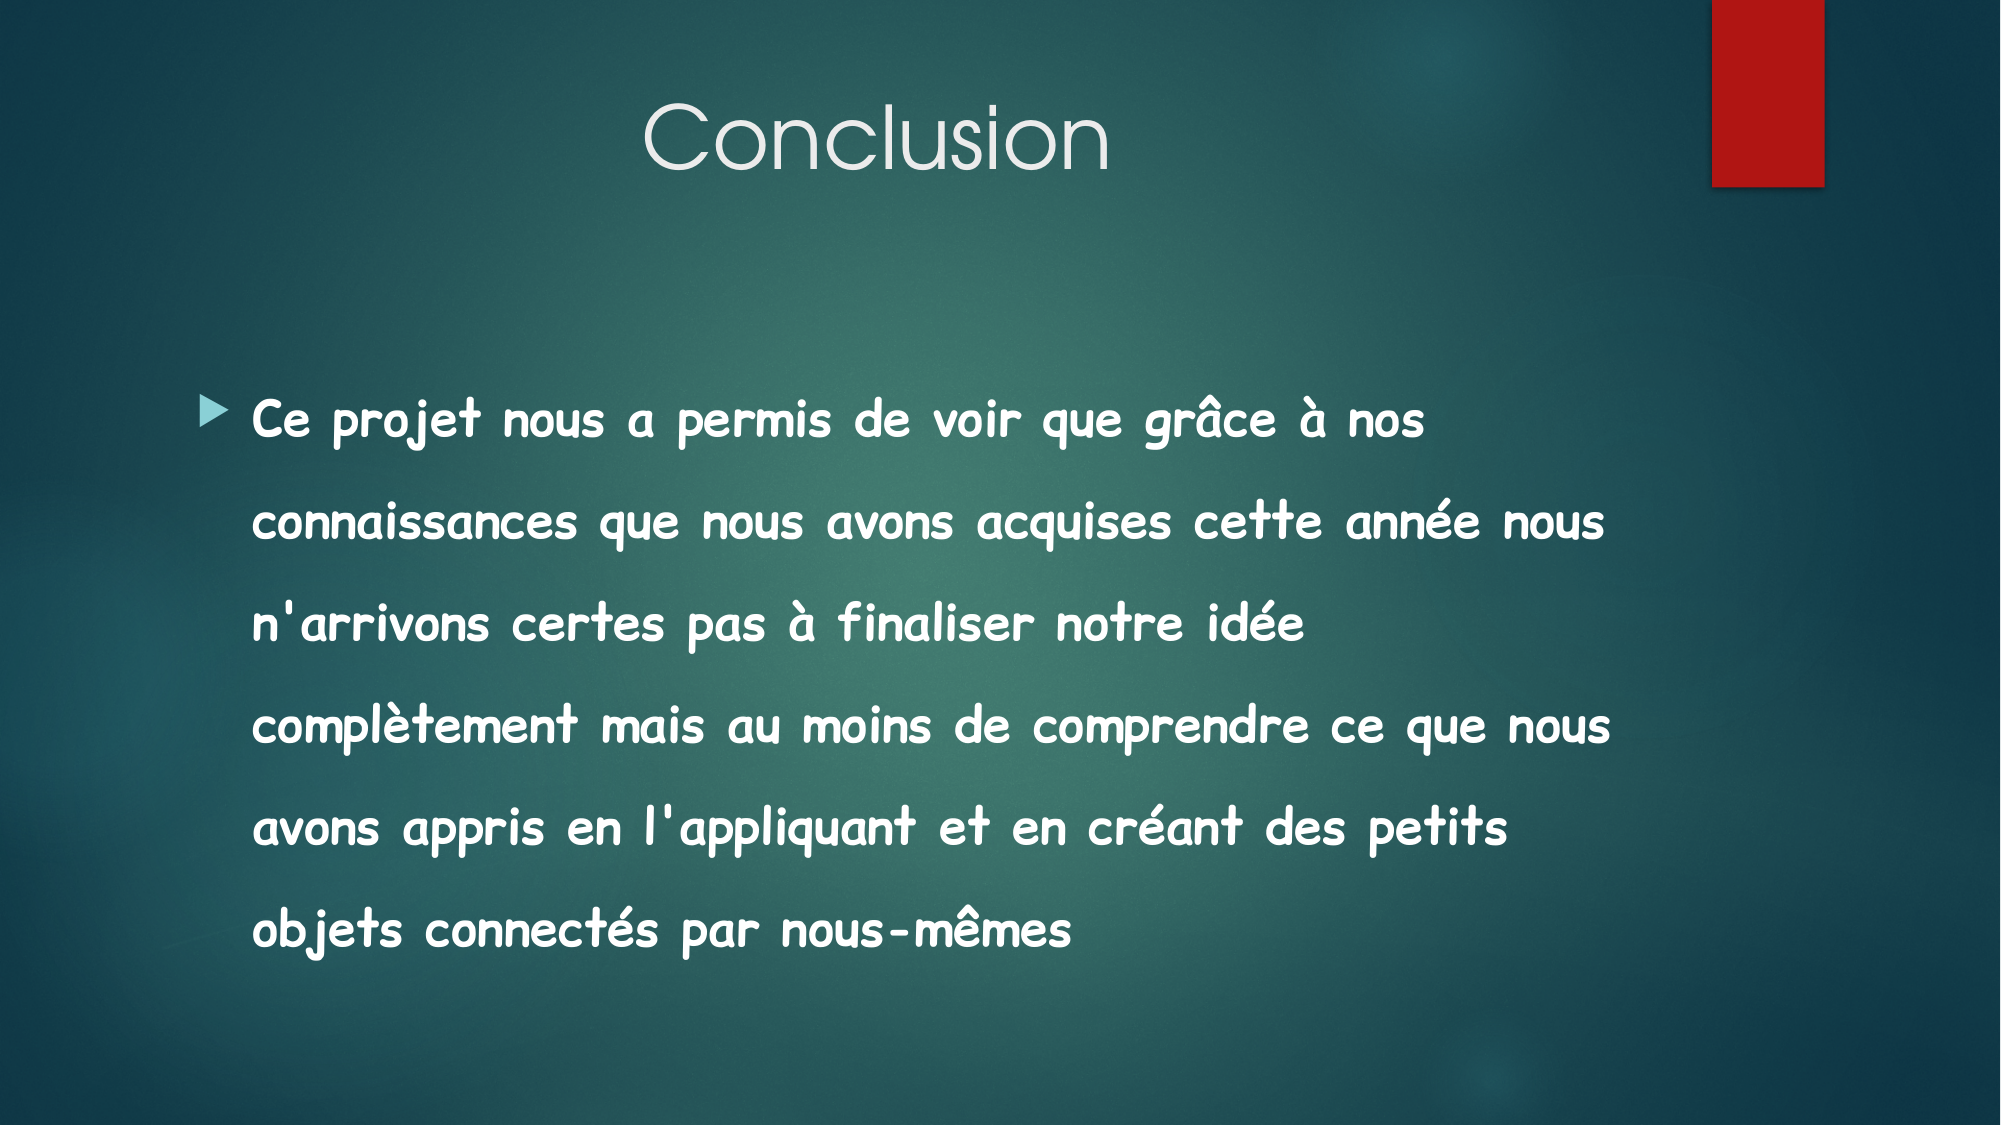

# Conclusion
Ce projet nous a permis de voir que grâce à nos connaissances que nous avons acquises cette année nous n'arrivons certes pas à finaliser notre idée complètement mais au moins de comprendre ce que nous avons appris en l'appliquant et en créant des petits objets connectés par nous-mêmes